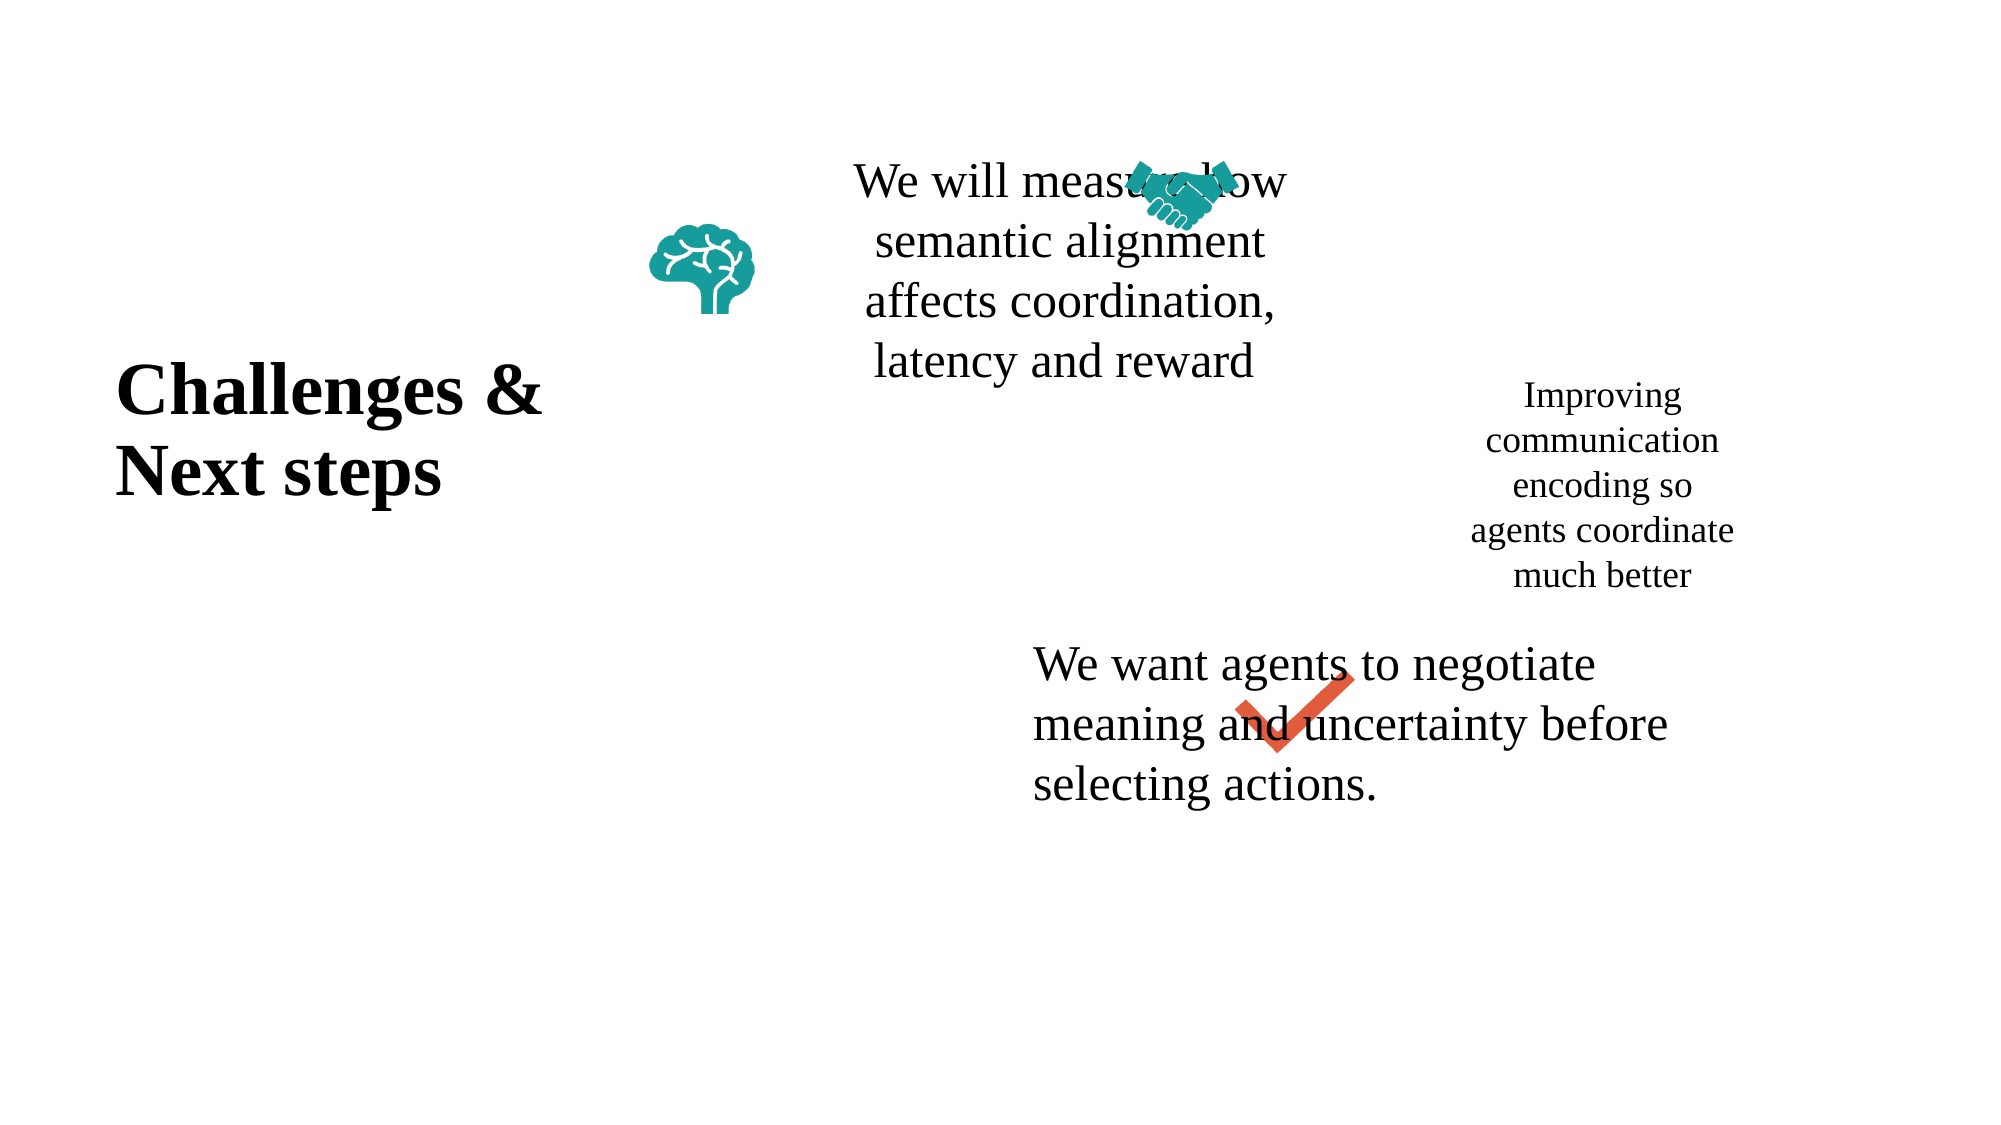

We will measure how semantic alignment affects coordination, latency and reward

Improving communication encoding so agents coordinate much better
# Challenges & Next steps
We want agents to negotiate meaning and uncertainty before selecting actions.